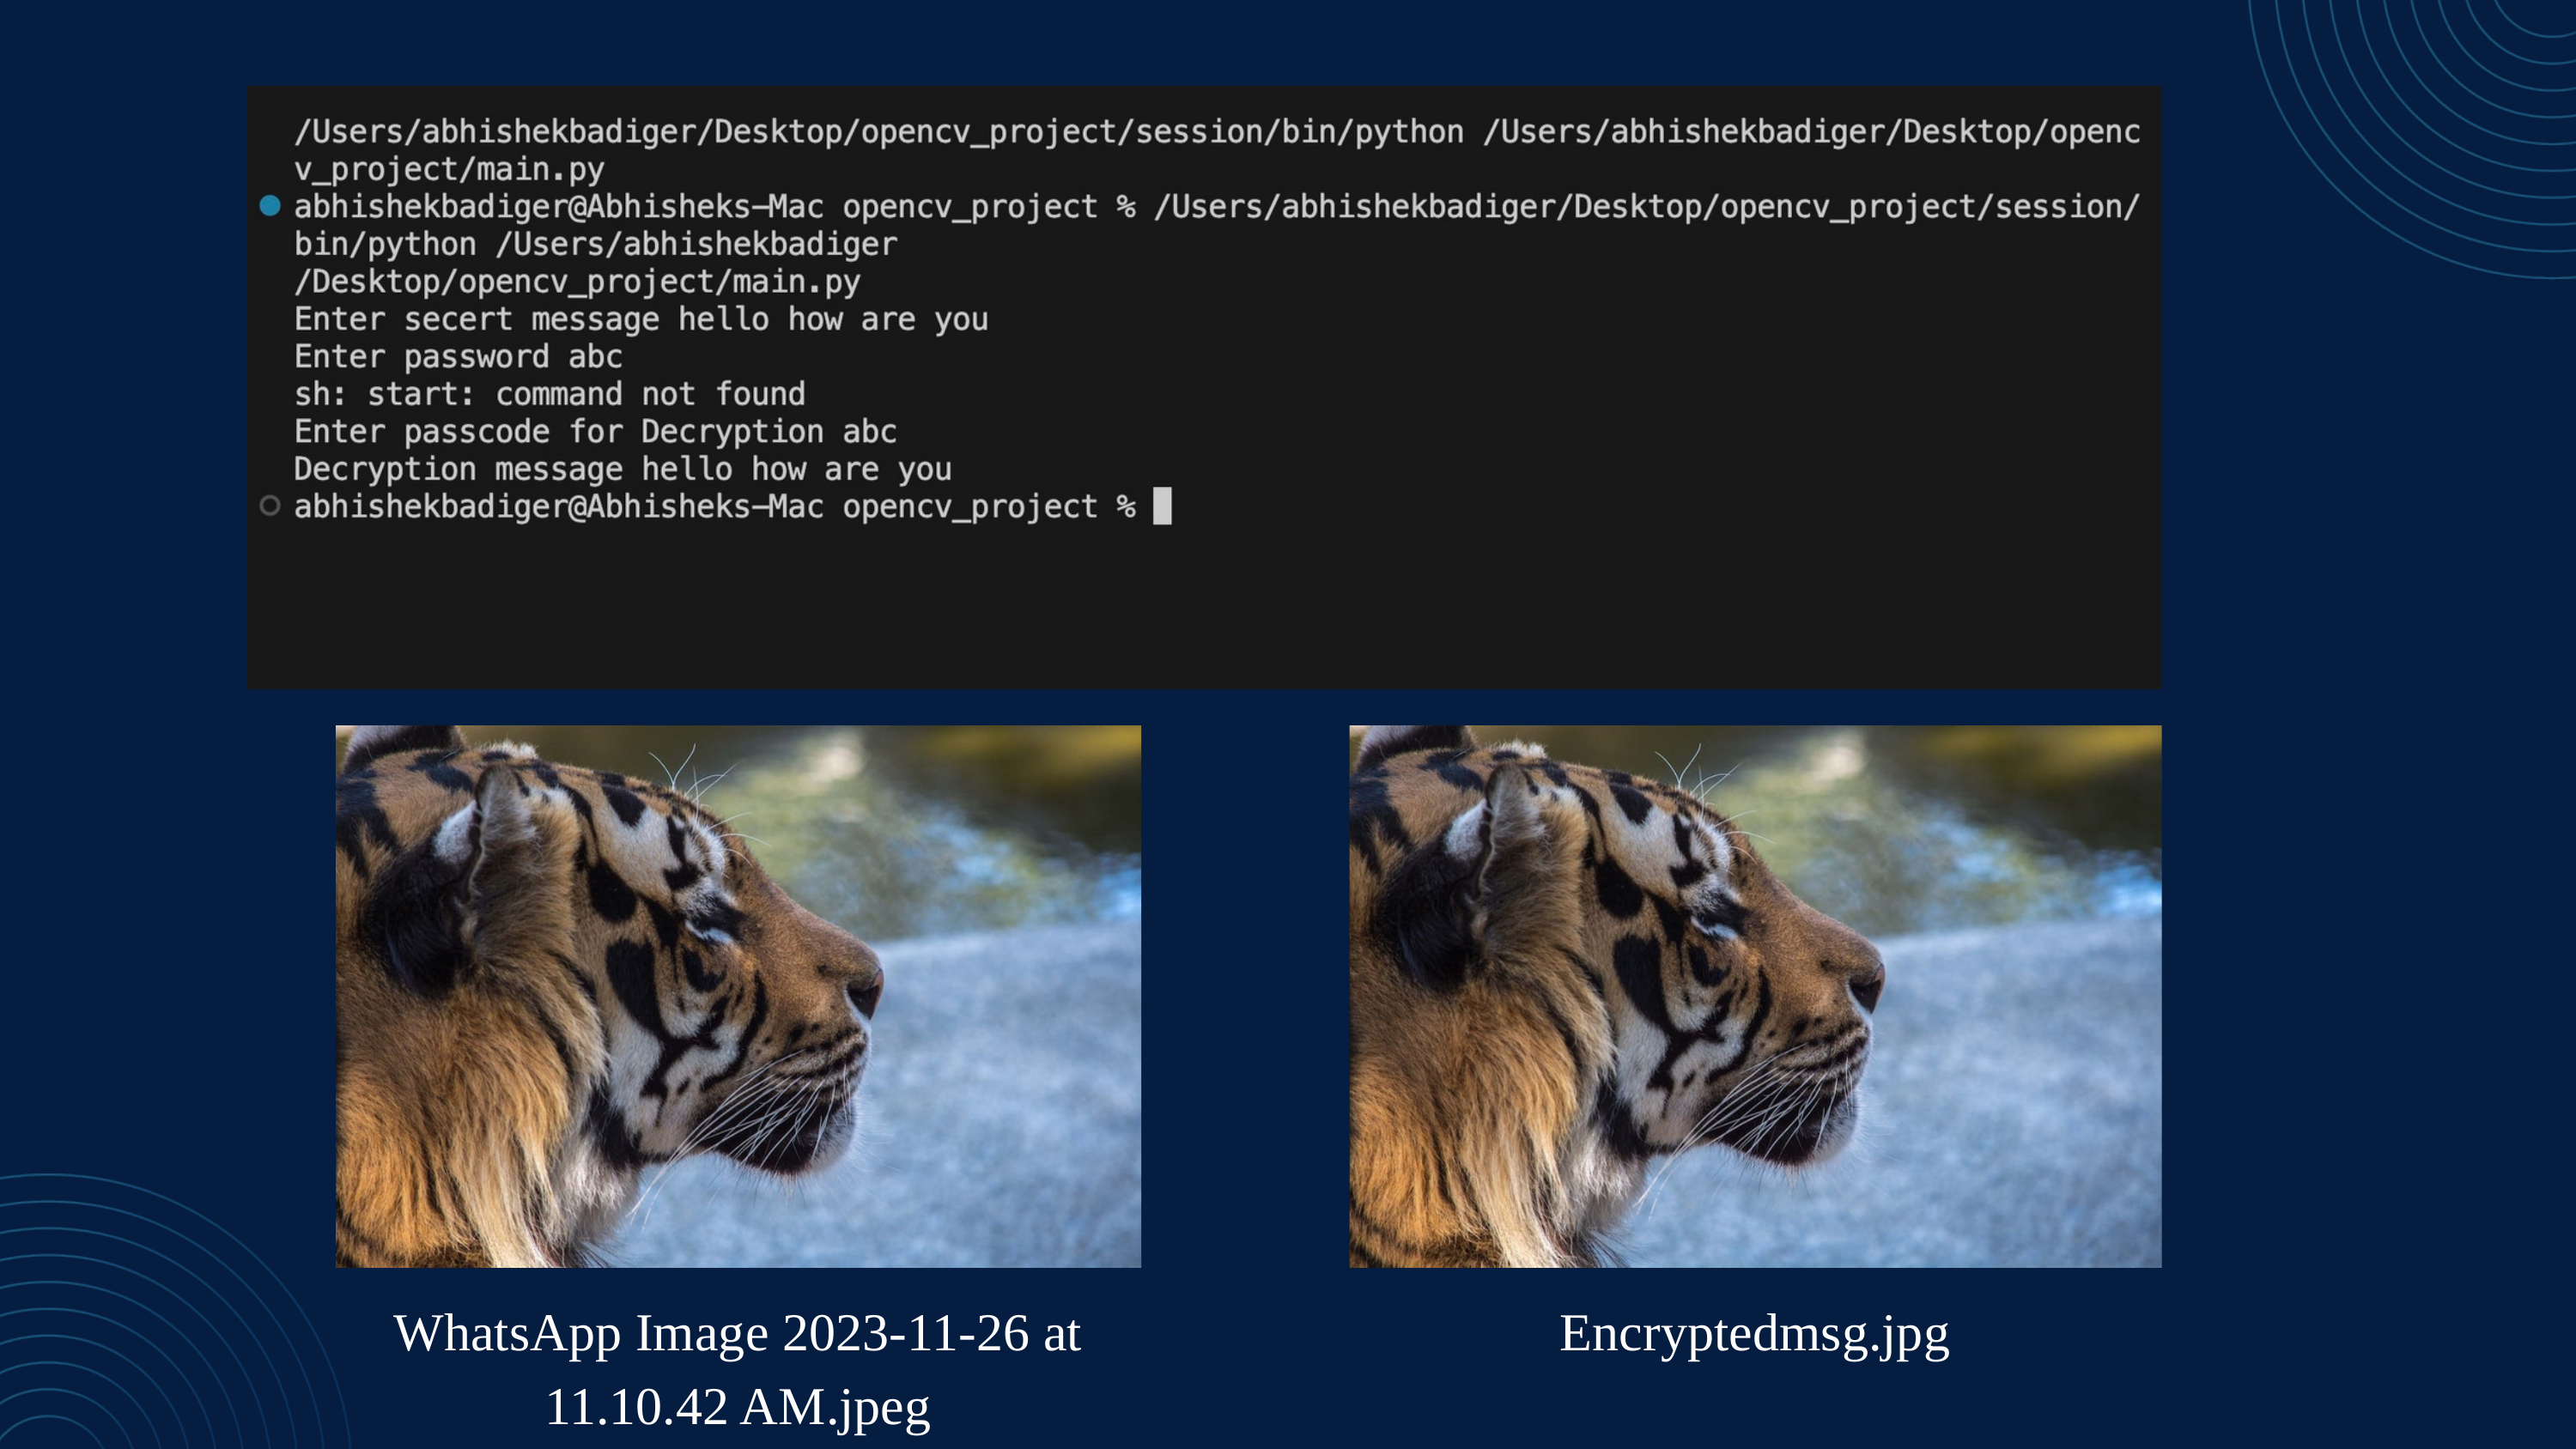

WhatsApp Image 2023-11-26 at 11.10.42 AM.jpeg
Encryptedmsg.jpg